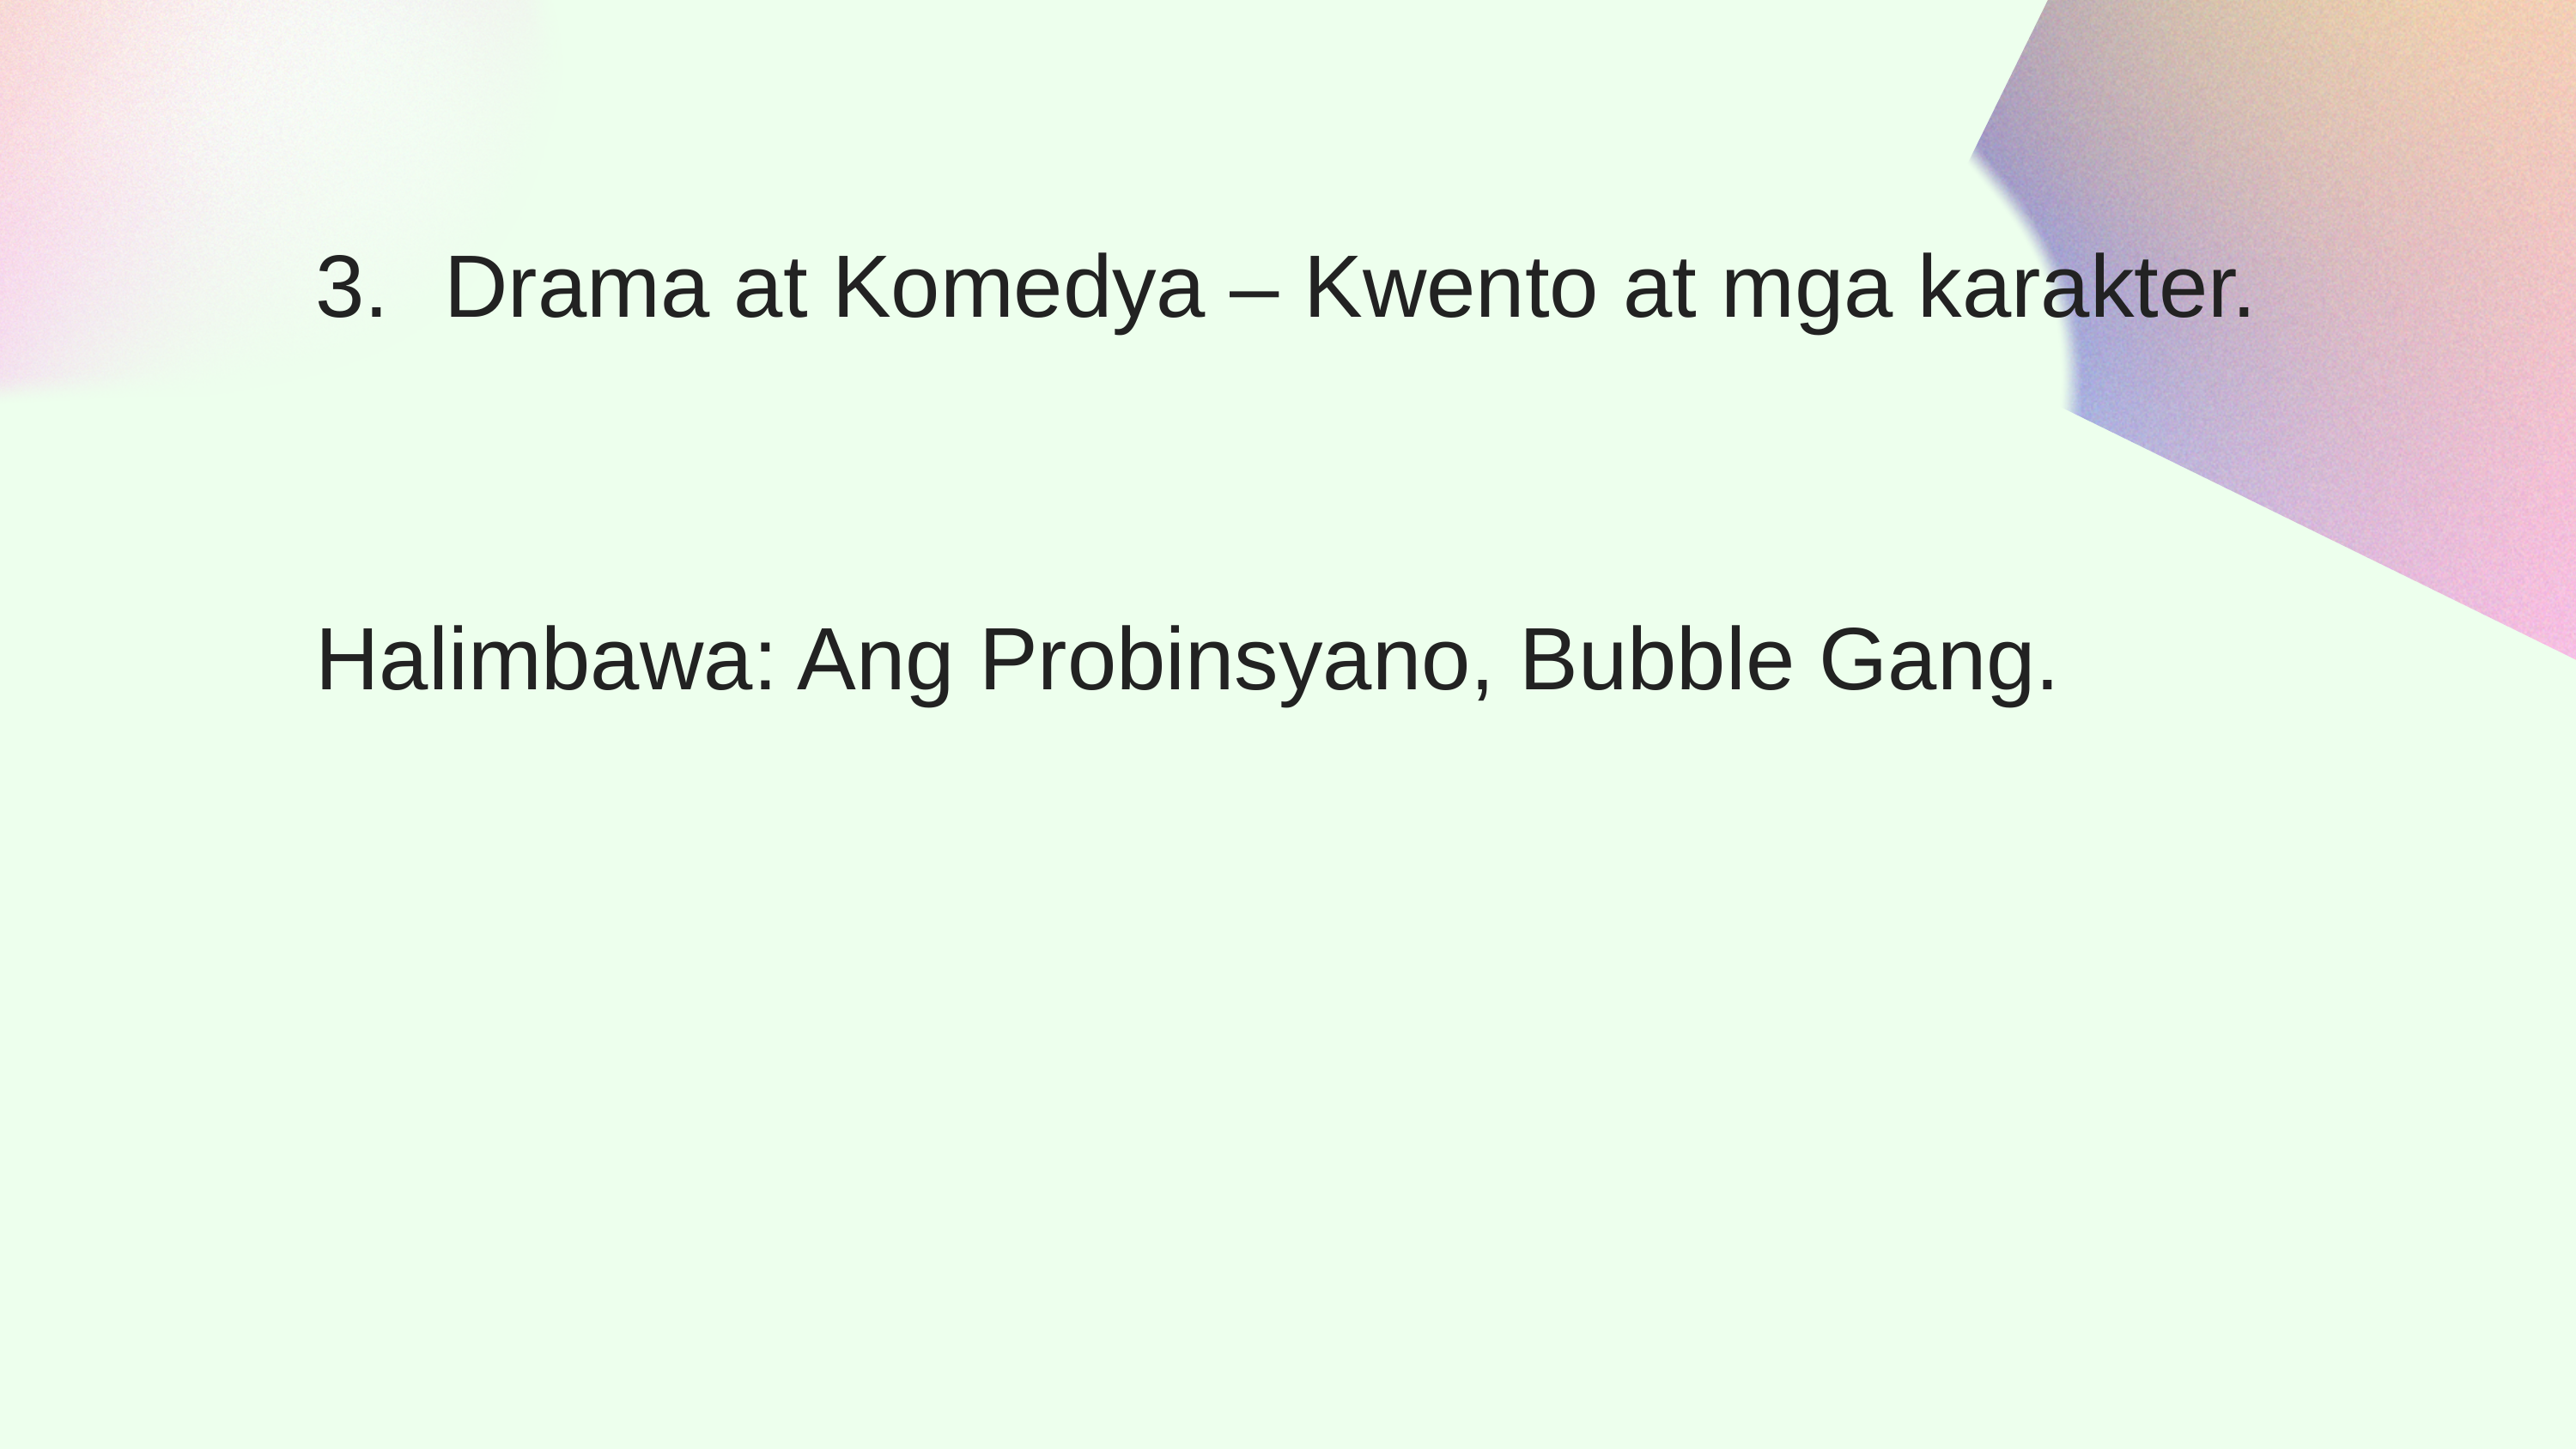

3.	Drama at Komedya – Kwento at mga karakter.

Halimbawa: Ang Probinsyano, Bubble Gang.